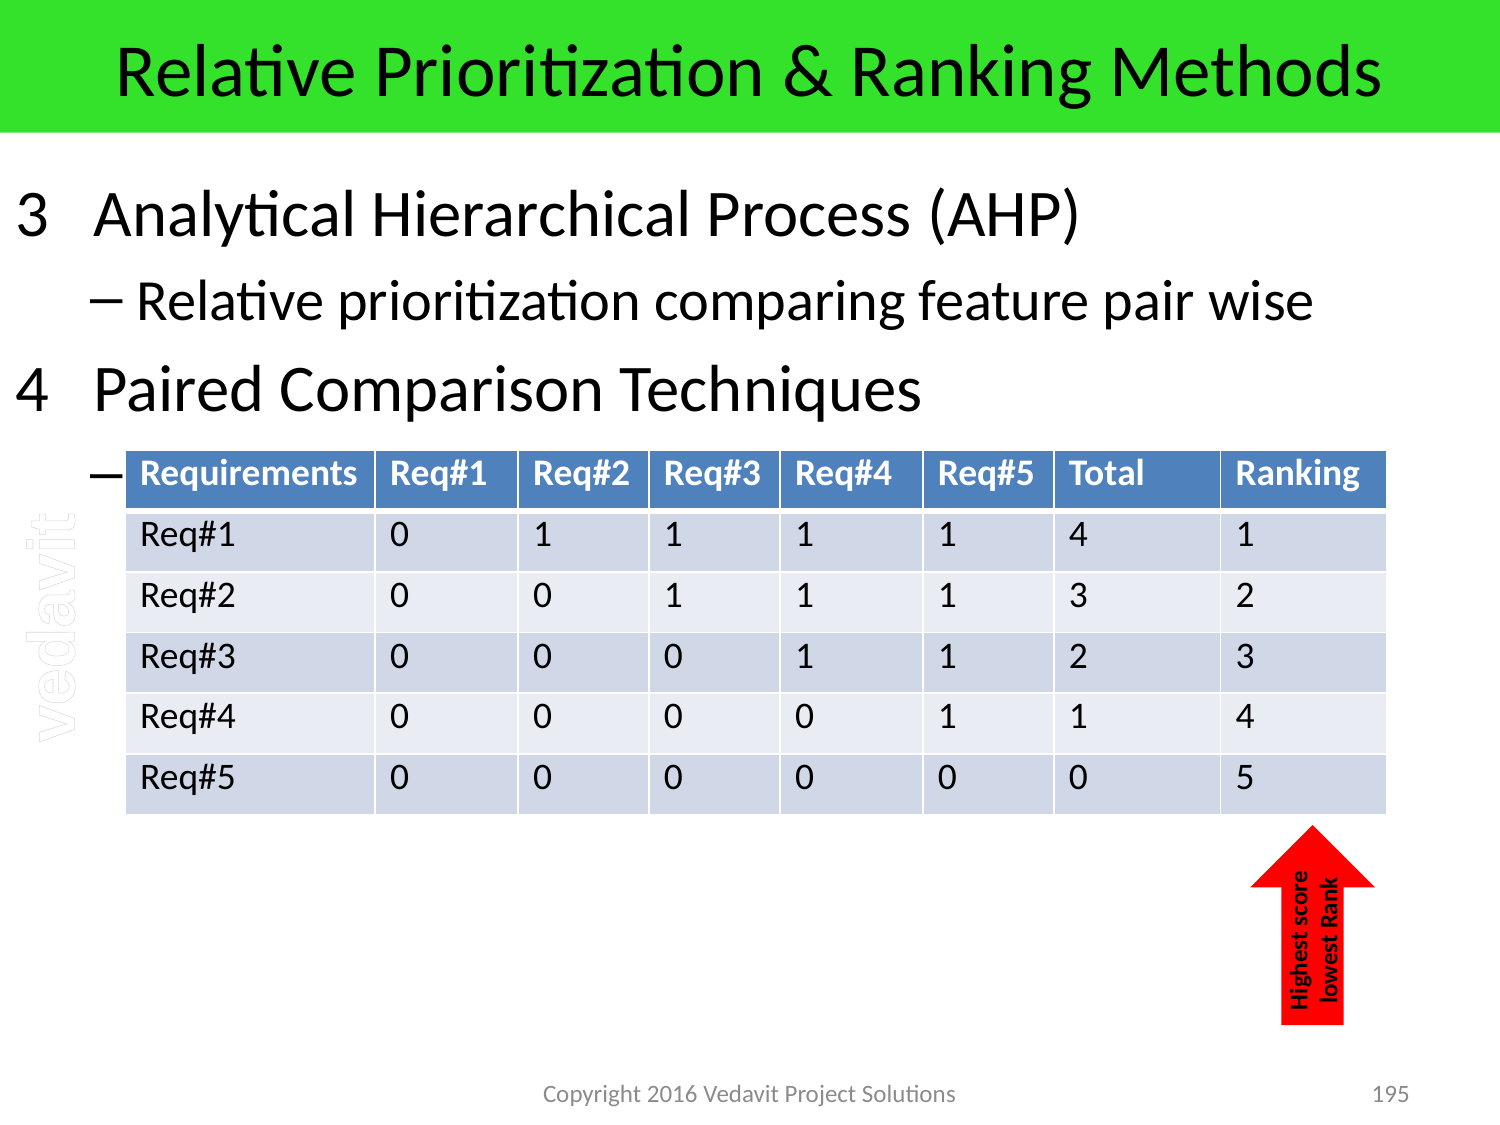

# Relative Prioritization & Ranking Methods
3   Analytical Hierarchical Process (AHP)
Relative prioritization comparing feature pair wise
4   Paired Comparison Techniques
Like AHP but priority can only 0 or 1
| Requirements | Req#1 | Req#2 | Req#3 | Req#4 | Req#5 | Total | Ranking |
| --- | --- | --- | --- | --- | --- | --- | --- |
| Req#1 | 0 | 1 | 1 | 1 | 1 | 4 | 1 |
| Req#2 | 0 | 0 | 1 | 1 | 1 | 3 | 2 |
| Req#3 | 0 | 0 | 0 | 1 | 1 | 2 | 3 |
| Req#4 | 0 | 0 | 0 | 0 | 1 | 1 | 4 |
| Req#5 | 0 | 0 | 0 | 0 | 0 | 0 | 5 |
Highest score lowest Rank
Copyright 2016 Vedavit Project Solutions
195